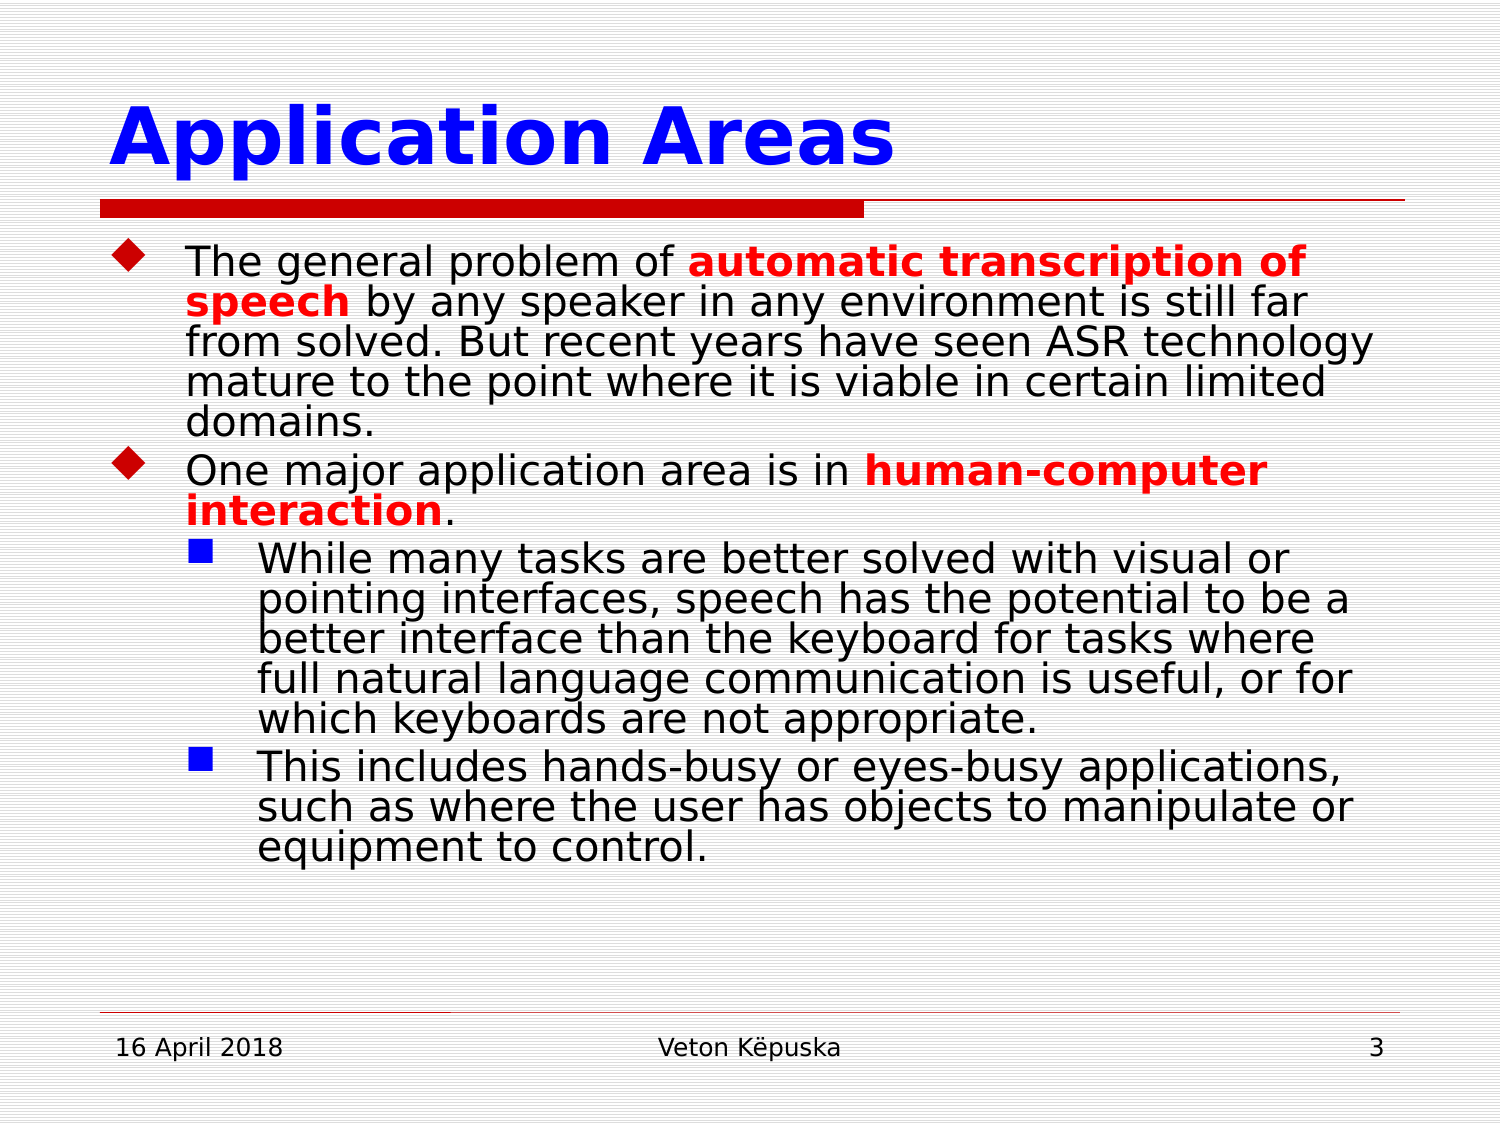

# Application Areas
The general problem of automatic transcription of speech by any speaker in any environment is still far from solved. But recent years have seen ASR technology mature to the point where it is viable in certain limited domains.
One major application area is in human-computer interaction.
While many tasks are better solved with visual or pointing interfaces, speech has the potential to be a better interface than the keyboard for tasks where full natural language communication is useful, or for which keyboards are not appropriate.
This includes hands-busy or eyes-busy applications, such as where the user has objects to manipulate or equipment to control.
16 April 2018
Veton Këpuska
3